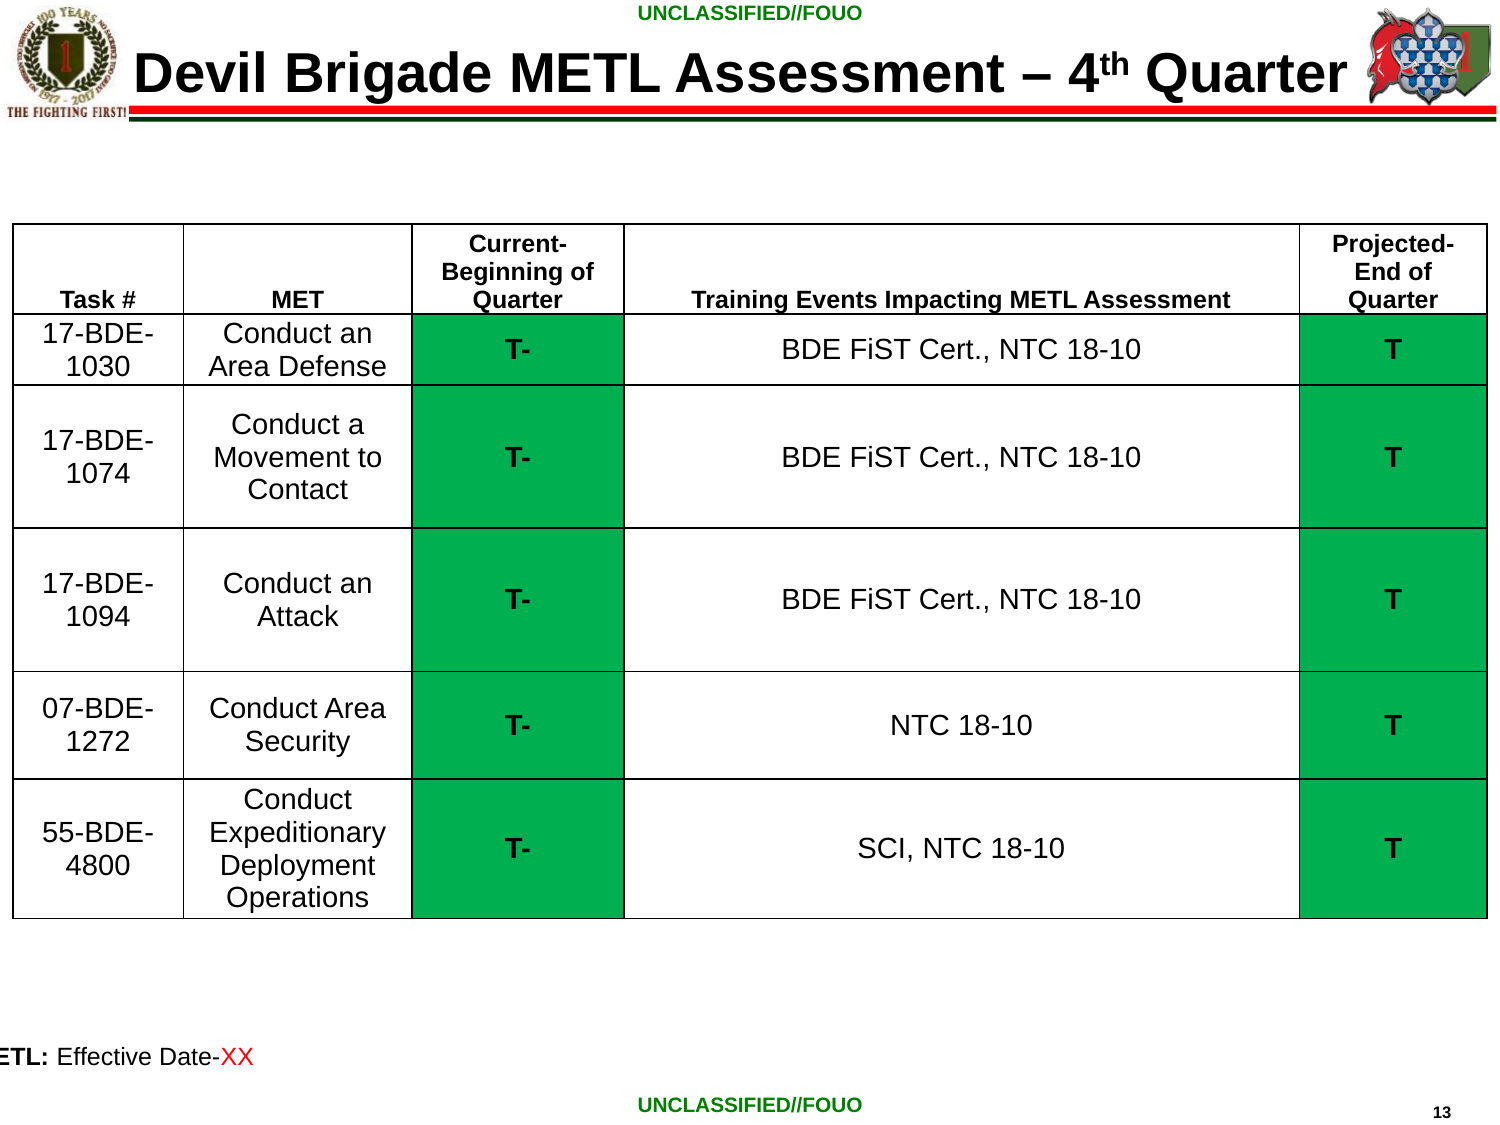

Devil Brigade METL Assessment – 4th Quarter
| Task # | MET | Current-Beginning of Quarter | Training Events Impacting METL Assessment | Projected-End of Quarter |
| --- | --- | --- | --- | --- |
| 17-BDE-1030 | Conduct an Area Defense | T- | BDE FiST Cert., NTC 18-10 | T |
| 17-BDE-1074 | Conduct a Movement to Contact | T- | BDE FiST Cert., NTC 18-10 | T |
| 17-BDE-1094 | Conduct an Attack | T- | BDE FiST Cert., NTC 18-10 | T |
| 07-BDE-1272 | Conduct Area Security | T- | NTC 18-10 | T |
| 55-BDE-4800 | Conduct Expeditionary Deployment Operations | T- | SCI, NTC 18-10 | T |
DA Standardized METL: Effective Date-XX